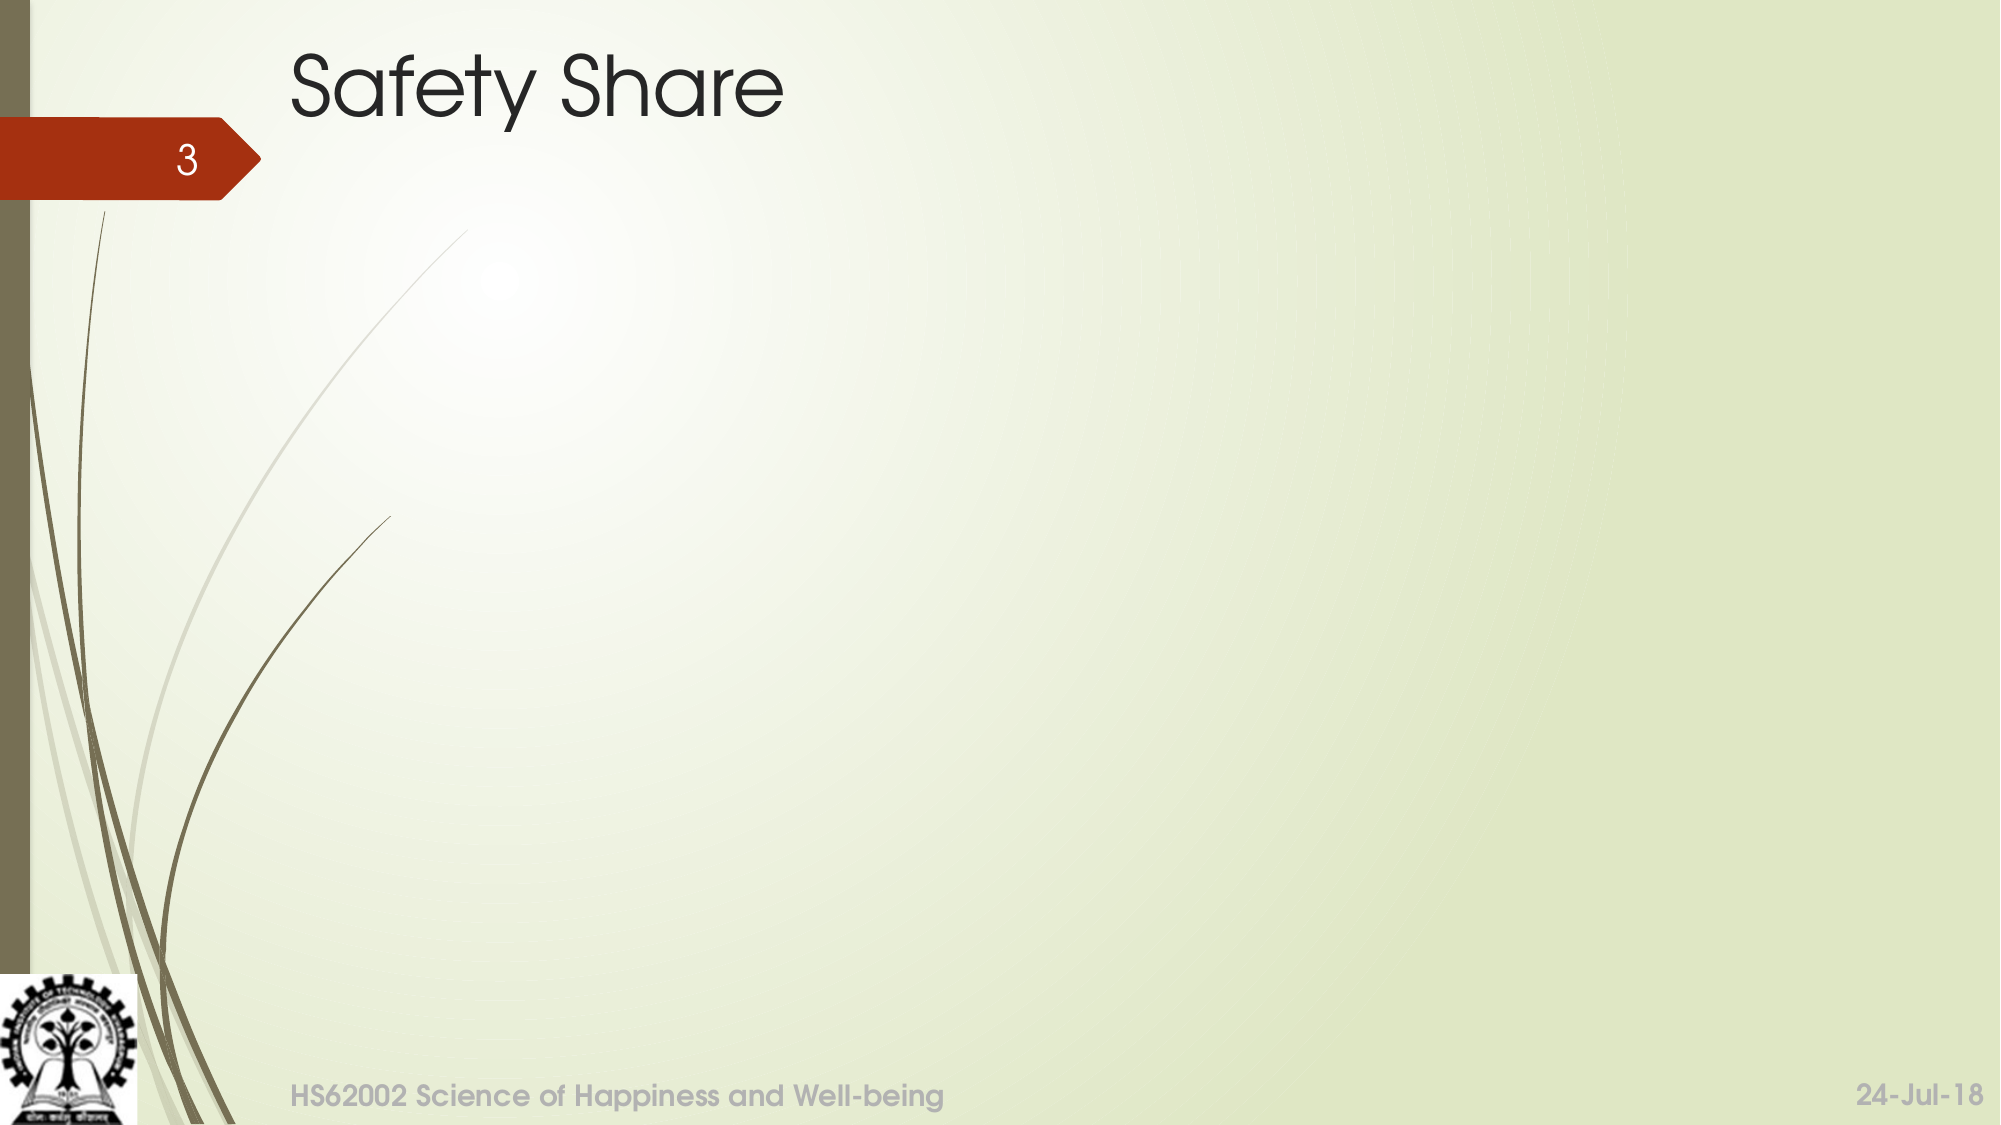

# Safety Share
3
24-Jul-18
HS62002 Science of Happiness and Well-being